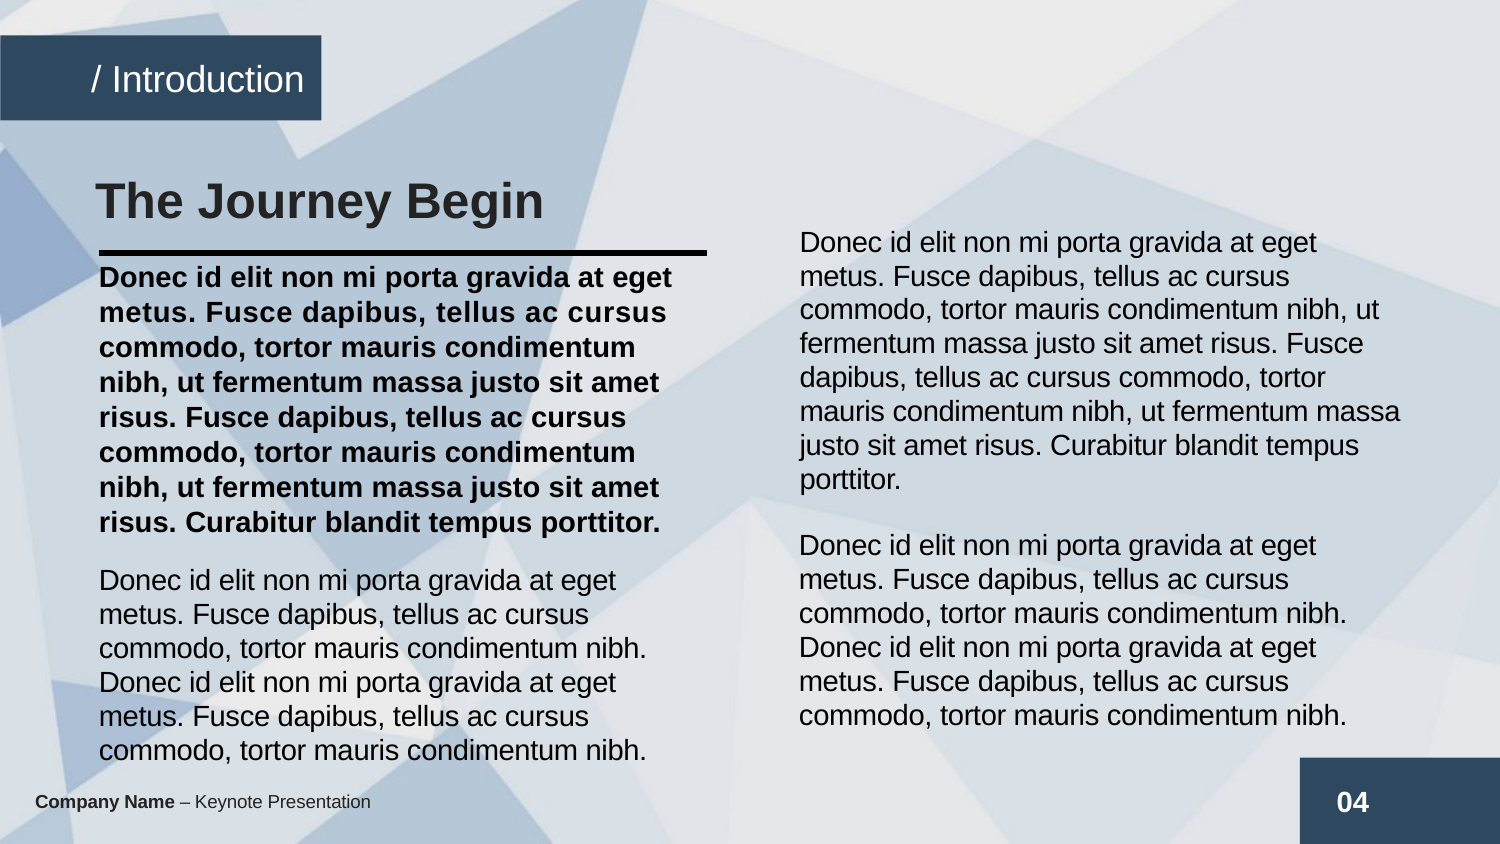

/ Introduction
The Journey Begin
Donec id elit non mi porta gravida at eget metus. Fusce dapibus, tellus ac cursus commodo, tortor mauris condimentum nibh, ut fermentum massa justo sit amet risus. Fusce dapibus, tellus ac cursus commodo, tortor mauris condimentum nibh, ut fermentum massa justo sit amet risus. Curabitur blandit tempus porttitor.
Donec id elit non mi porta gravida at eget metus. Fusce dapibus, tellus ac cursus commodo, tortor mauris condimentum nibh, ut fermentum massa justo sit amet risus. Fusce dapibus, tellus ac cursus commodo, tortor mauris condimentum nibh, ut fermentum massa justo sit amet risus. Curabitur blandit tempus porttitor.
Donec id elit non mi porta gravida at eget metus. Fusce dapibus, tellus ac cursus commodo, tortor mauris condimentum nibh.
Donec id elit non mi porta gravida at eget metus. Fusce dapibus, tellus ac cursus commodo, tortor mauris condimentum nibh.
Donec id elit non mi porta gravida at eget metus. Fusce dapibus, tellus ac cursus commodo, tortor mauris condimentum nibh.
Donec id elit non mi porta gravida at eget metus. Fusce dapibus, tellus ac cursus commodo, tortor mauris condimentum nibh.

04
Company Name – Keynote Presentation